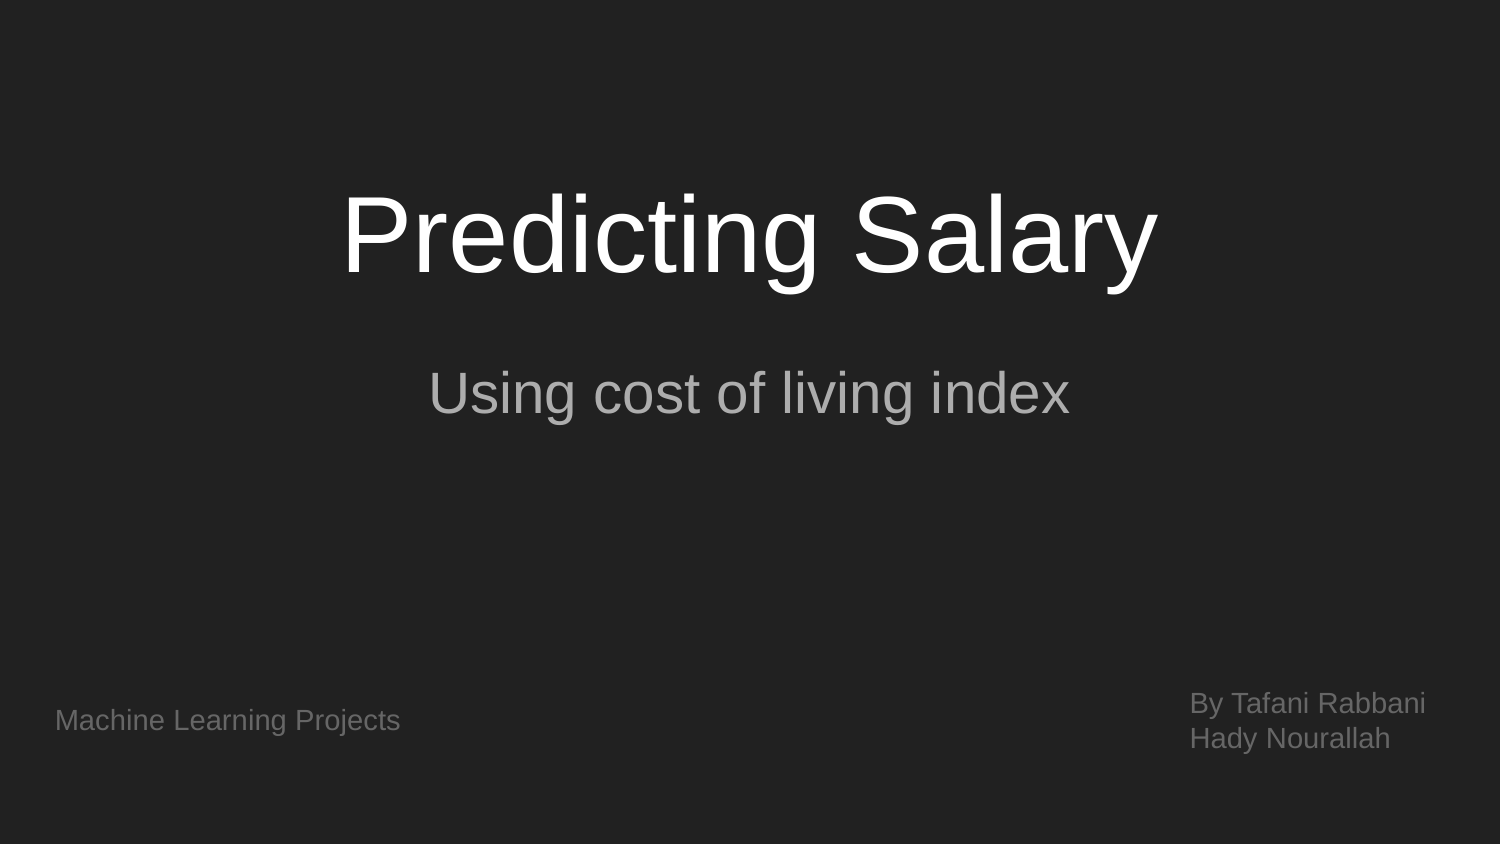

# Predicting Salary
Using cost of living index
By Tafani Rabbani
Hady Nourallah
Machine Learning Projects